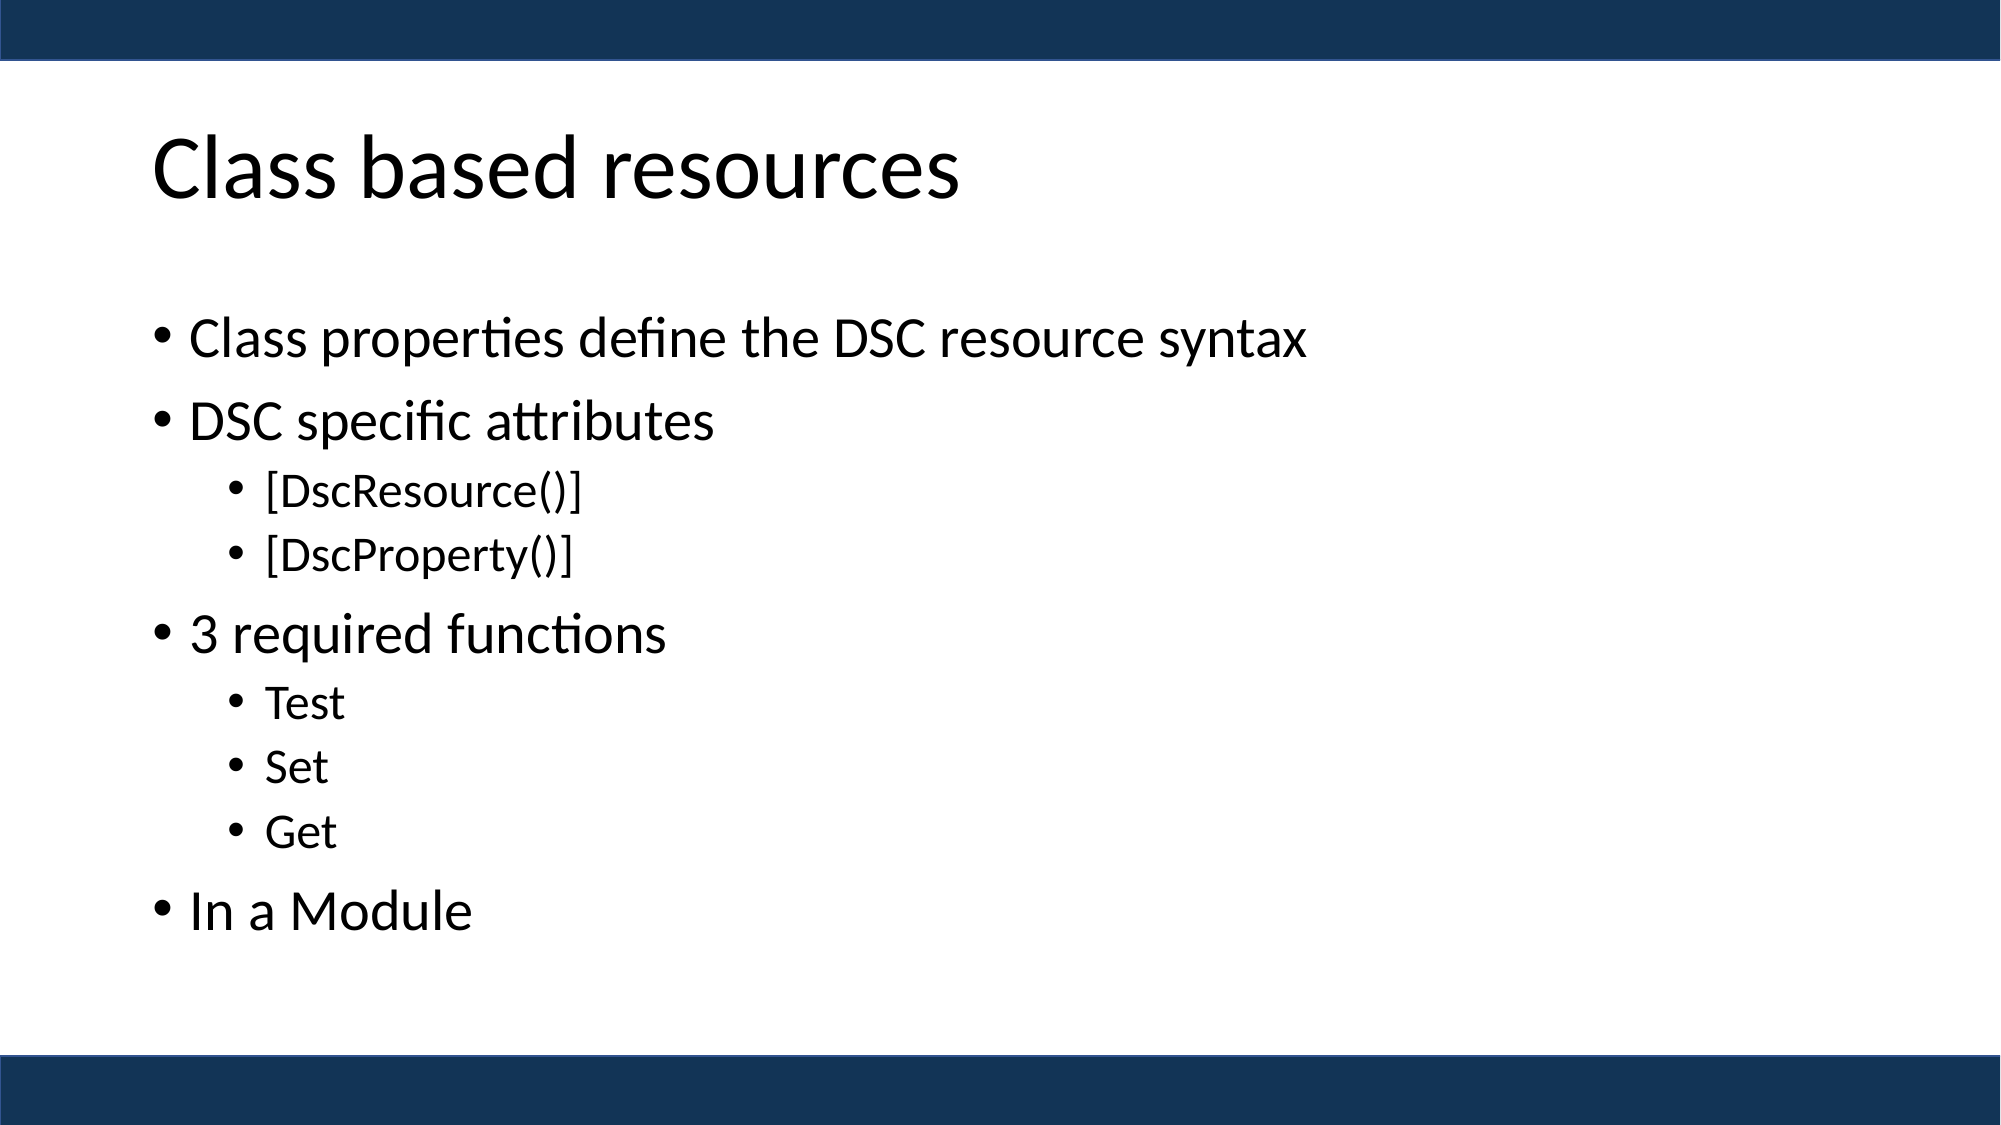

# Class based resources
Class properties define the DSC resource syntax
DSC specific attributes
[DscResource()]
[DscProperty()]
3 required functions
Test
Set
Get
In a Module